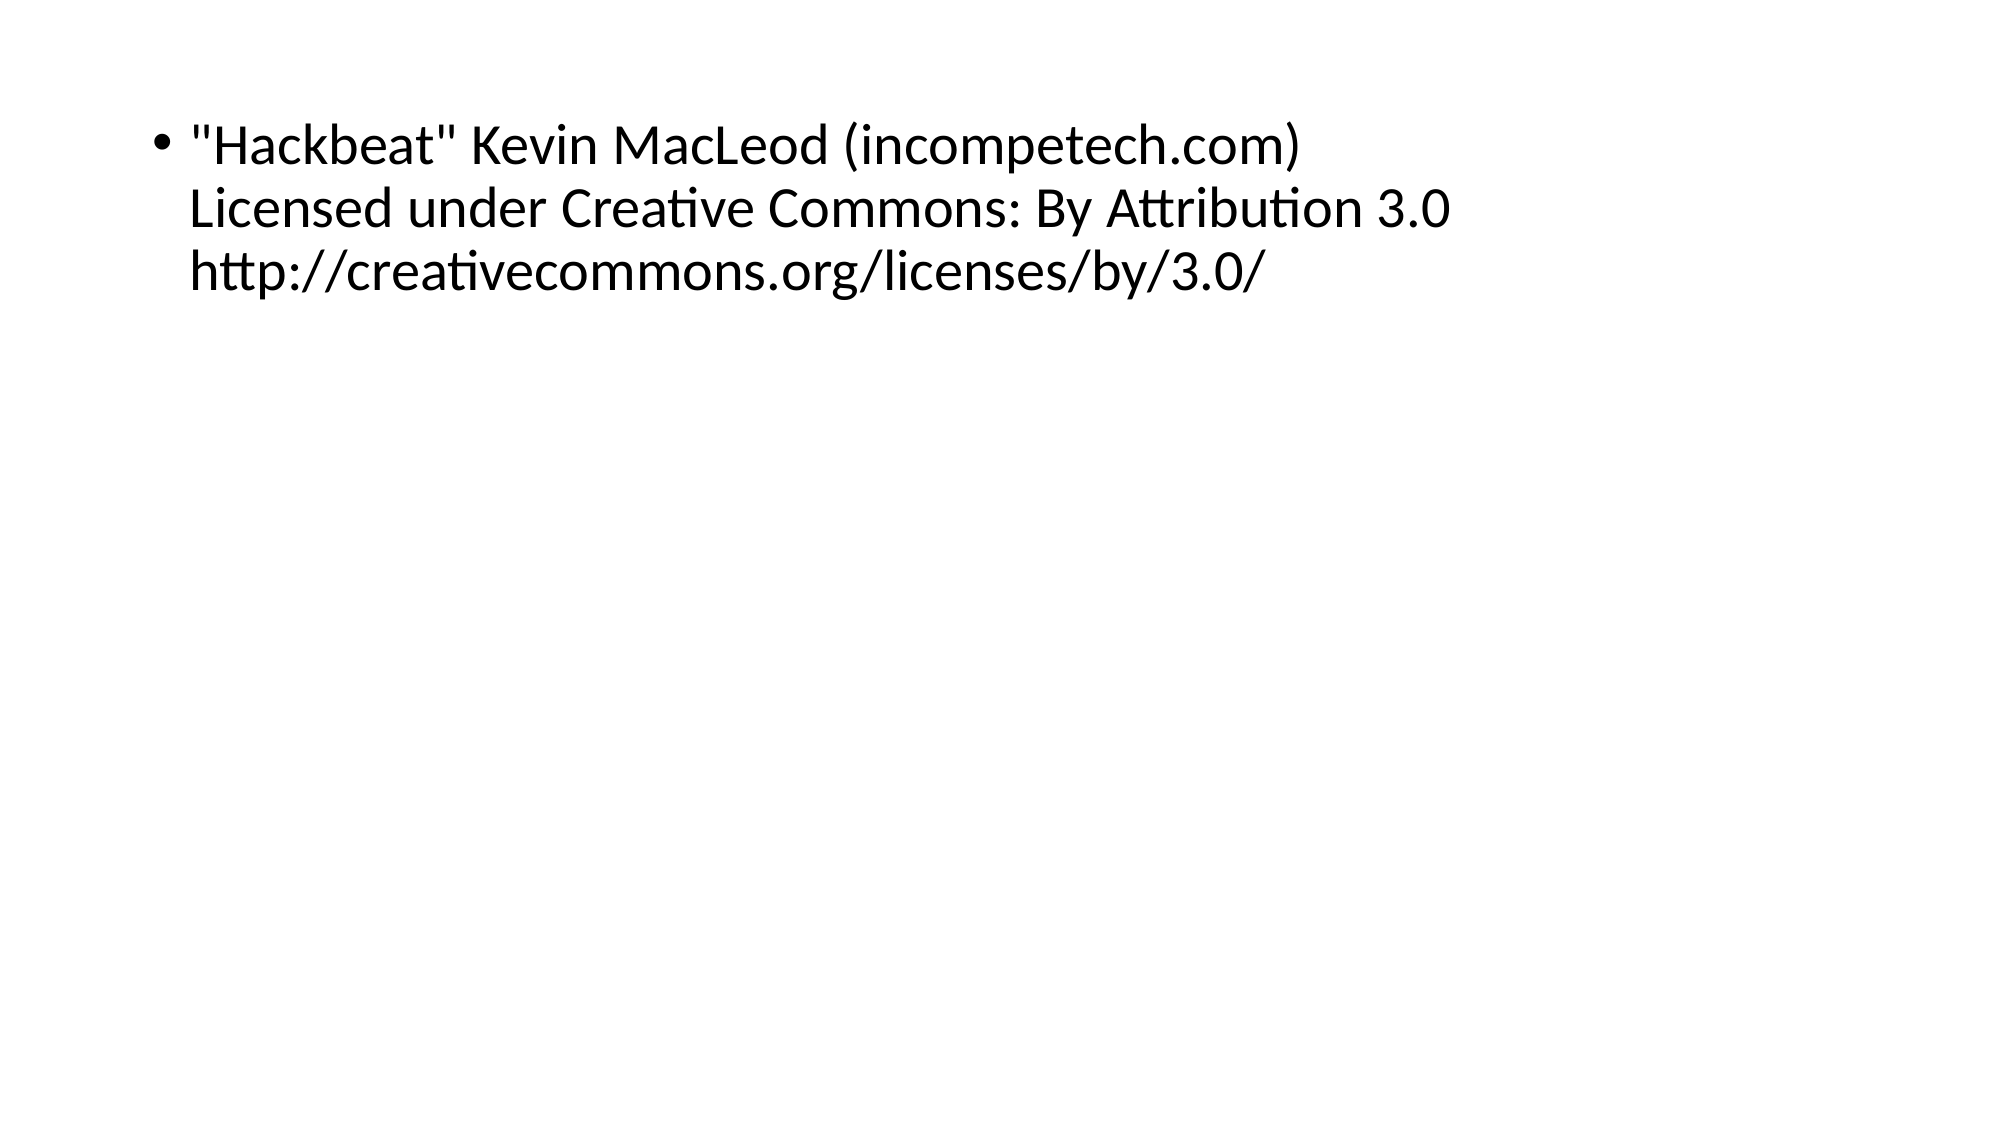

"Hackbeat" Kevin MacLeod (incompetech.com) 
Licensed under Creative Commons: By Attribution 3.0
http://creativecommons.org/licenses/by/3.0/